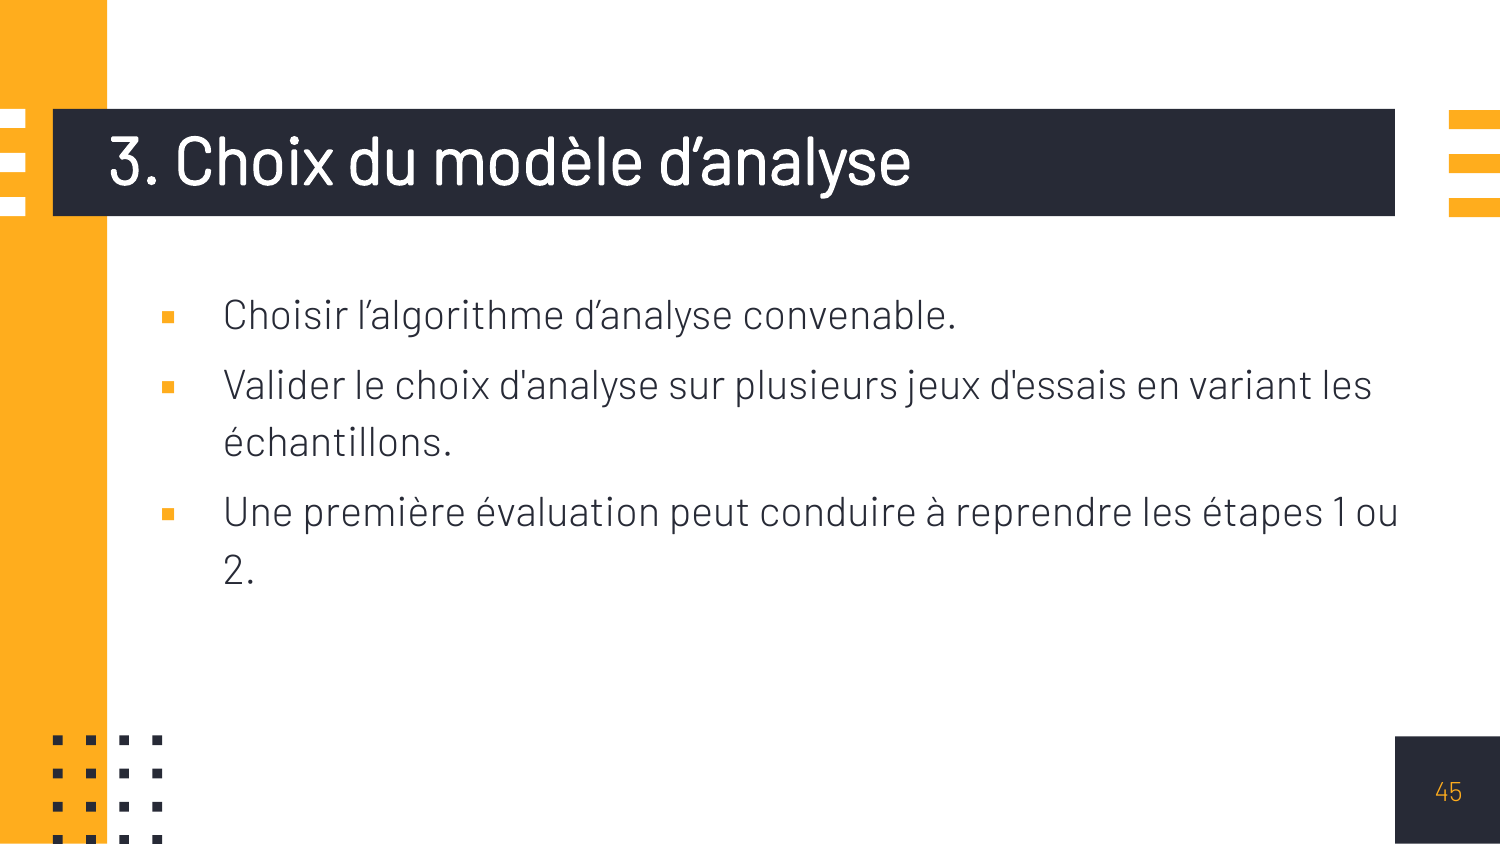

# 3. Choix du modèle d’analyse
Choisir l’algorithme d’analyse convenable.
Valider le choix d'analyse sur plusieurs jeux d'essais en variant les échantillons.
Une première évaluation peut conduire à reprendre les étapes 1 ou 2.

45